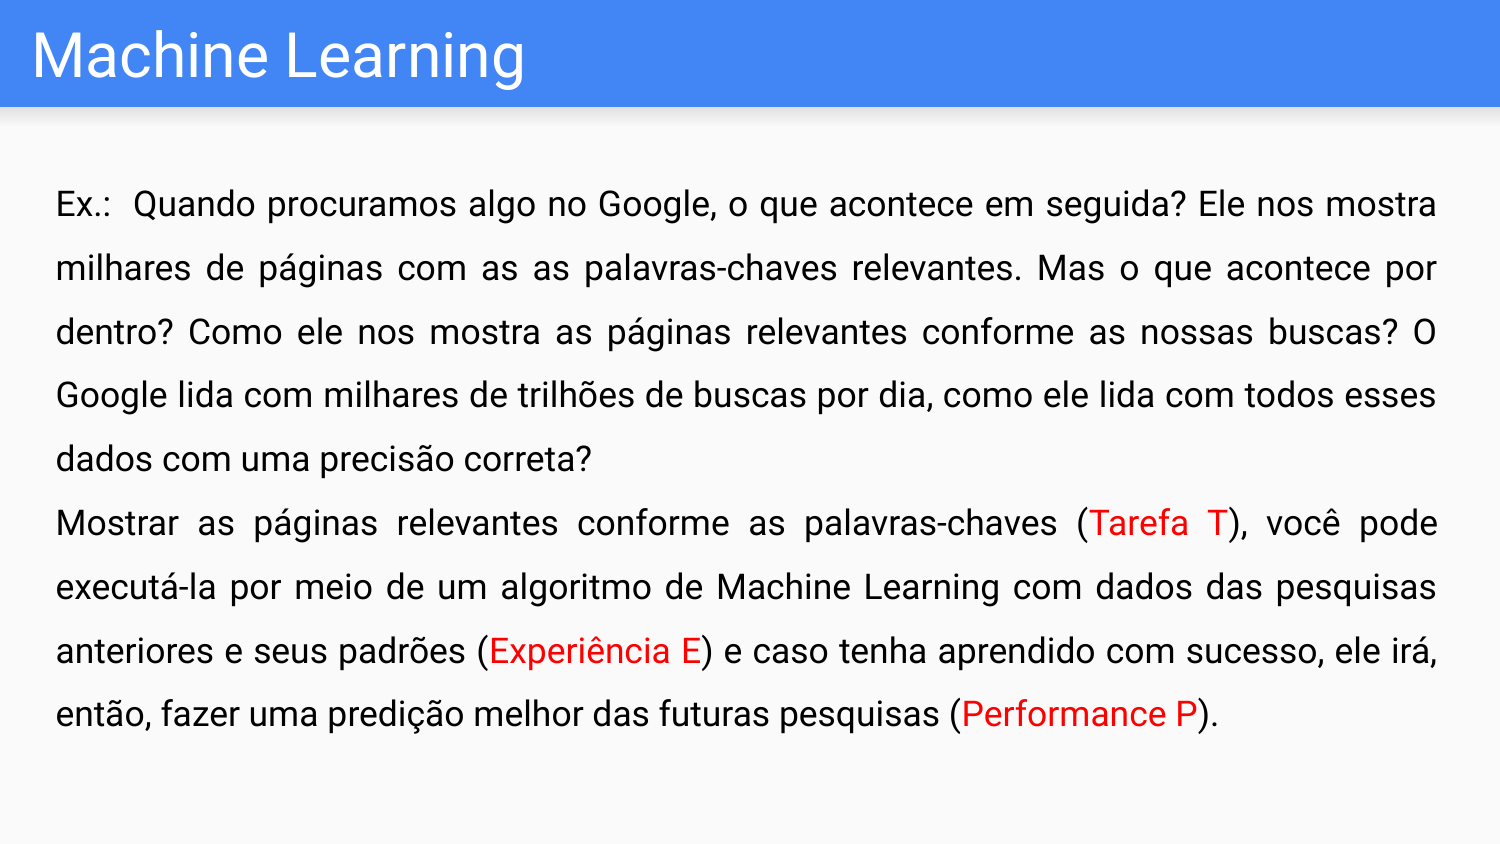

# Machine Learning
Ex.:  Quando procuramos algo no Google, o que acontece em seguida? Ele nos mostra milhares de páginas com as as palavras-chaves relevantes. Mas o que acontece por dentro? Como ele nos mostra as páginas relevantes conforme as nossas buscas? O Google lida com milhares de trilhões de buscas por dia, como ele lida com todos esses dados com uma precisão correta?
Mostrar as páginas relevantes conforme as palavras-chaves (Tarefa T), você pode executá-la por meio de um algoritmo de Machine Learning com dados das pesquisas anteriores e seus padrões (Experiência E) e caso tenha aprendido com sucesso, ele irá, então, fazer uma predição melhor das futuras pesquisas (Performance P).